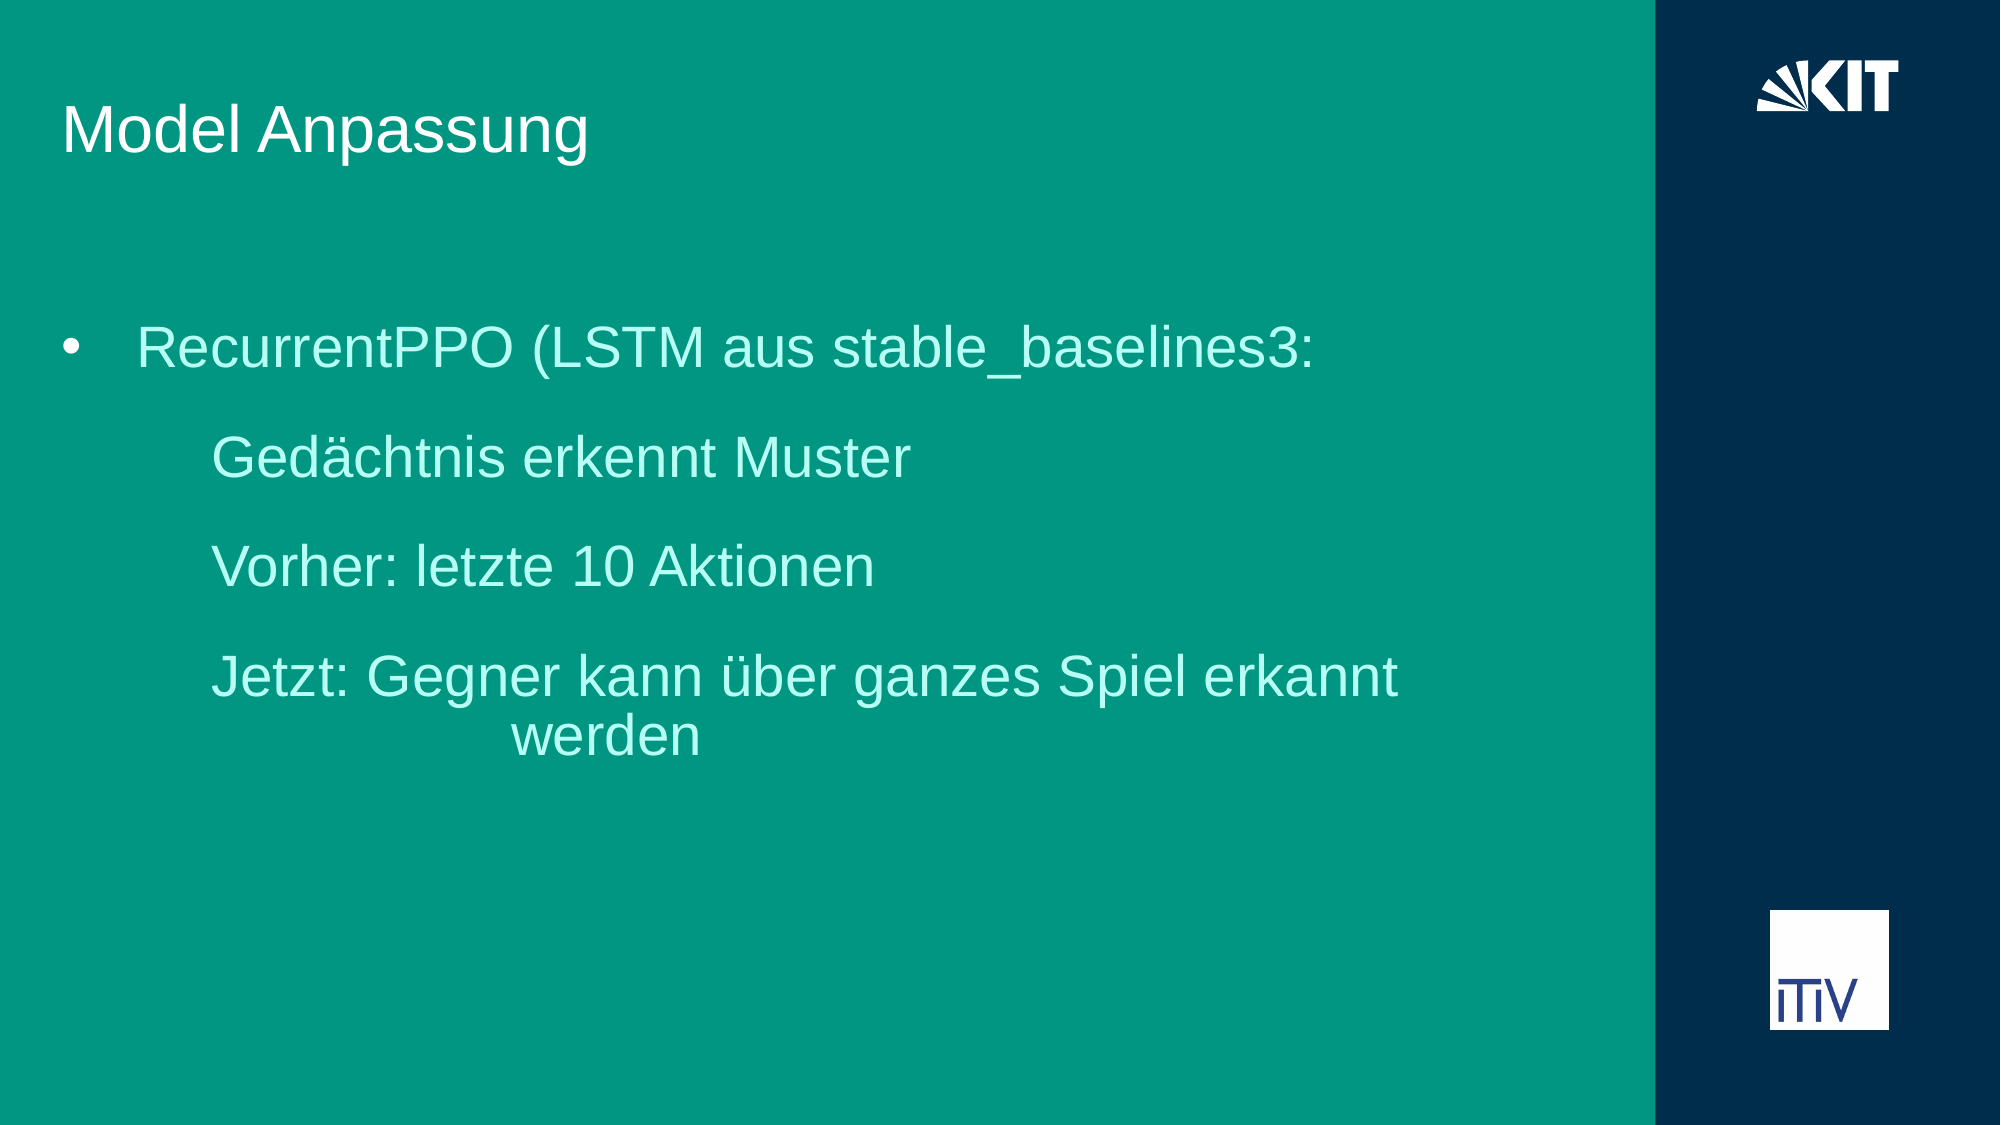

# Model Anpassung
RecurrentPPO (LSTM aus stable_baselines3:
	Gedächtnis erkennt Muster
	Vorher: letzte 10 Aktionen
	Jetzt: Gegner kann über ganzes Spiel erkannt 			werden
11/02/26
Name - Title of Presentation
25